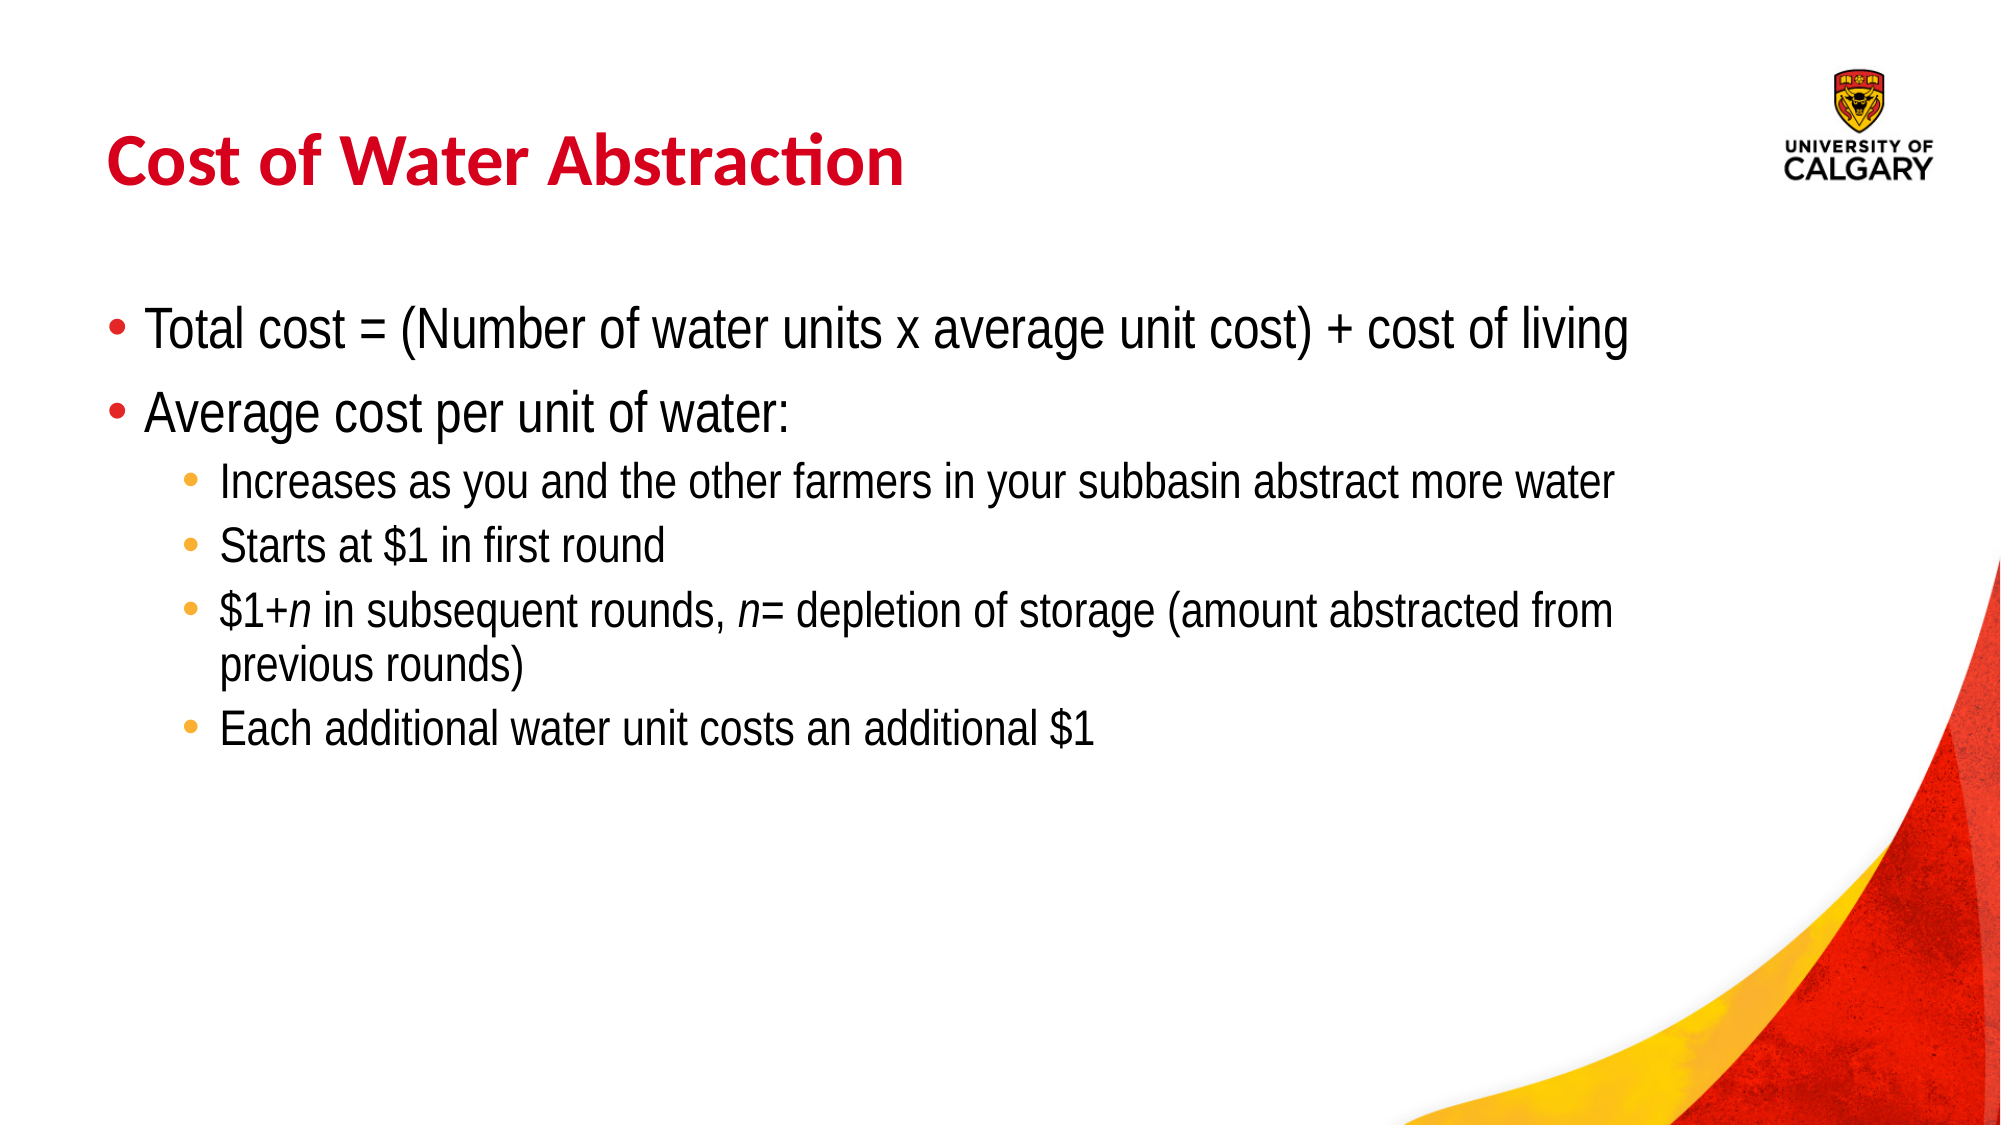

# Cost of Water Abstraction

Total cost = (Number of water units x average unit cost) + cost of living
Average cost per unit of water:
Increases as you and the other farmers in your subbasin abstract more water
Starts at $1 in first round
$1+n in subsequent rounds, n= depletion of storage (amount abstracted from previous rounds)
Each additional water unit costs an additional $1